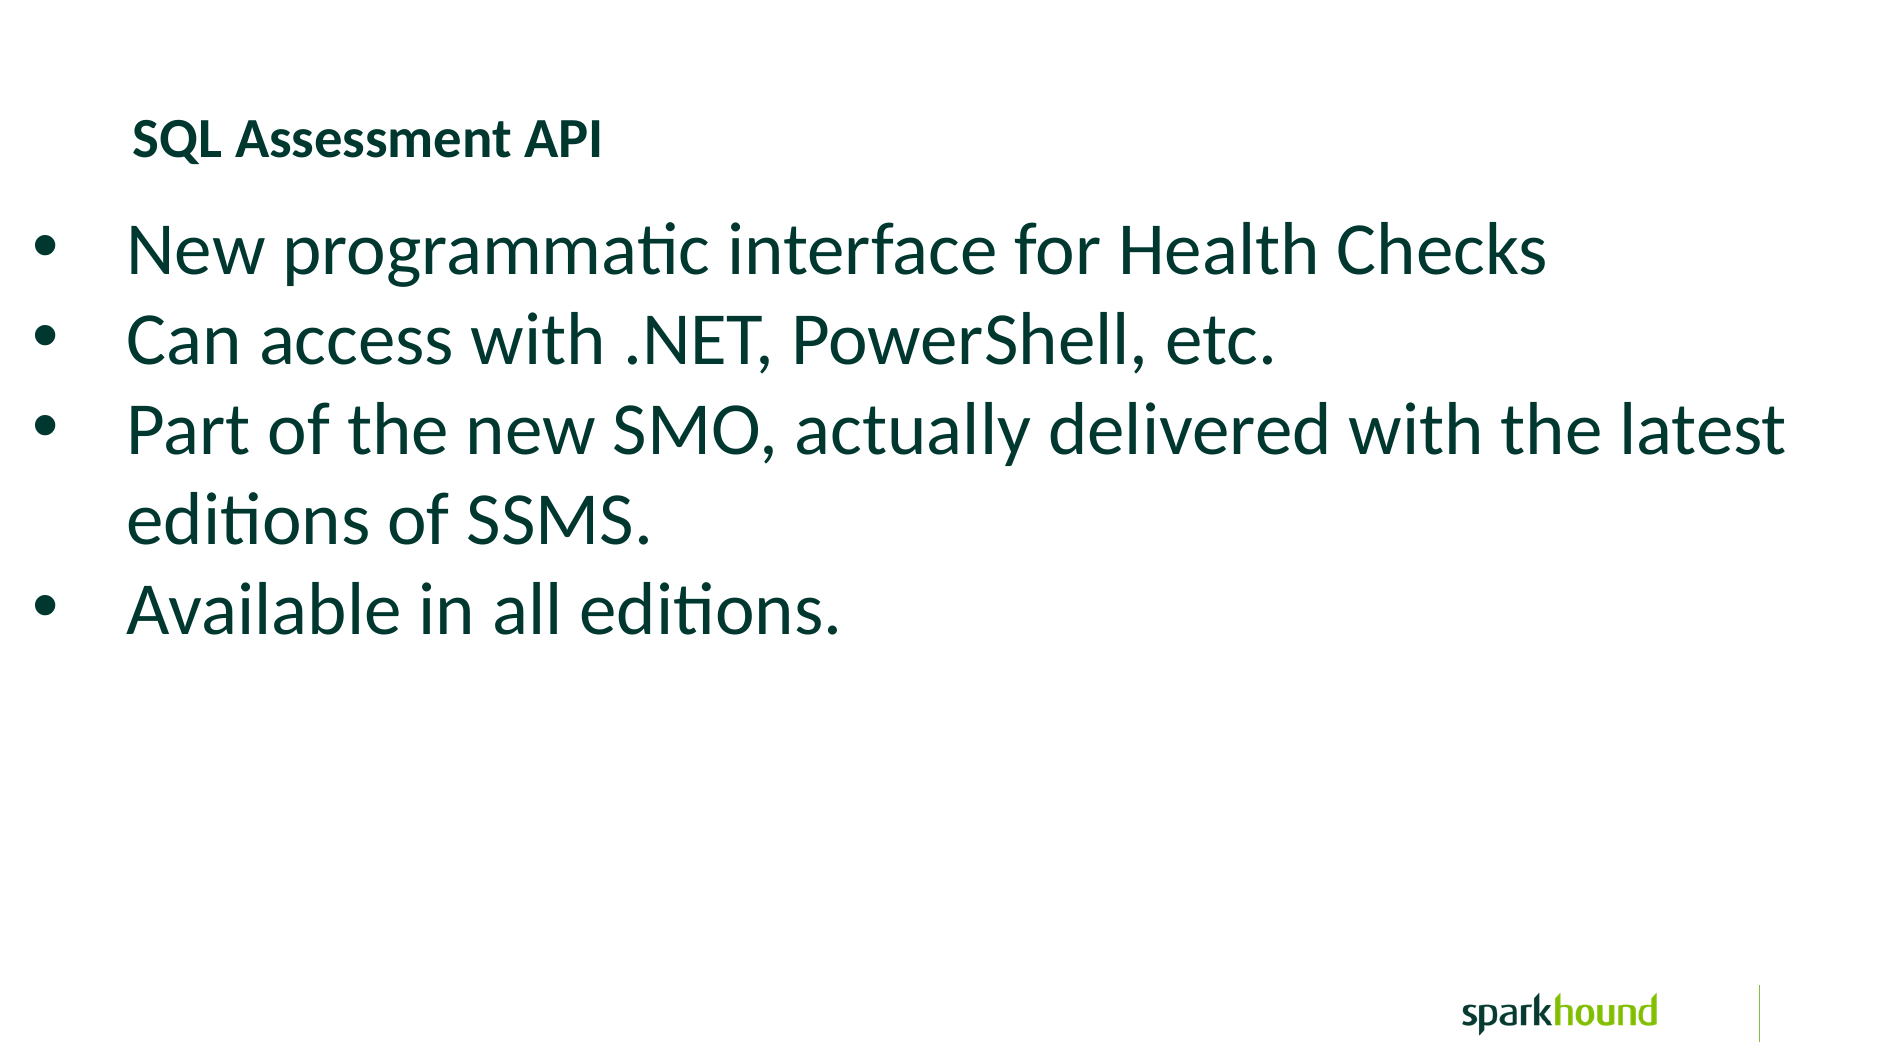

SQL Assessment API
New programmatic interface for Health Checks
Can access with .NET, PowerShell, etc.
Part of the new SMO, actually delivered with the latest editions of SSMS.
Available in all editions.